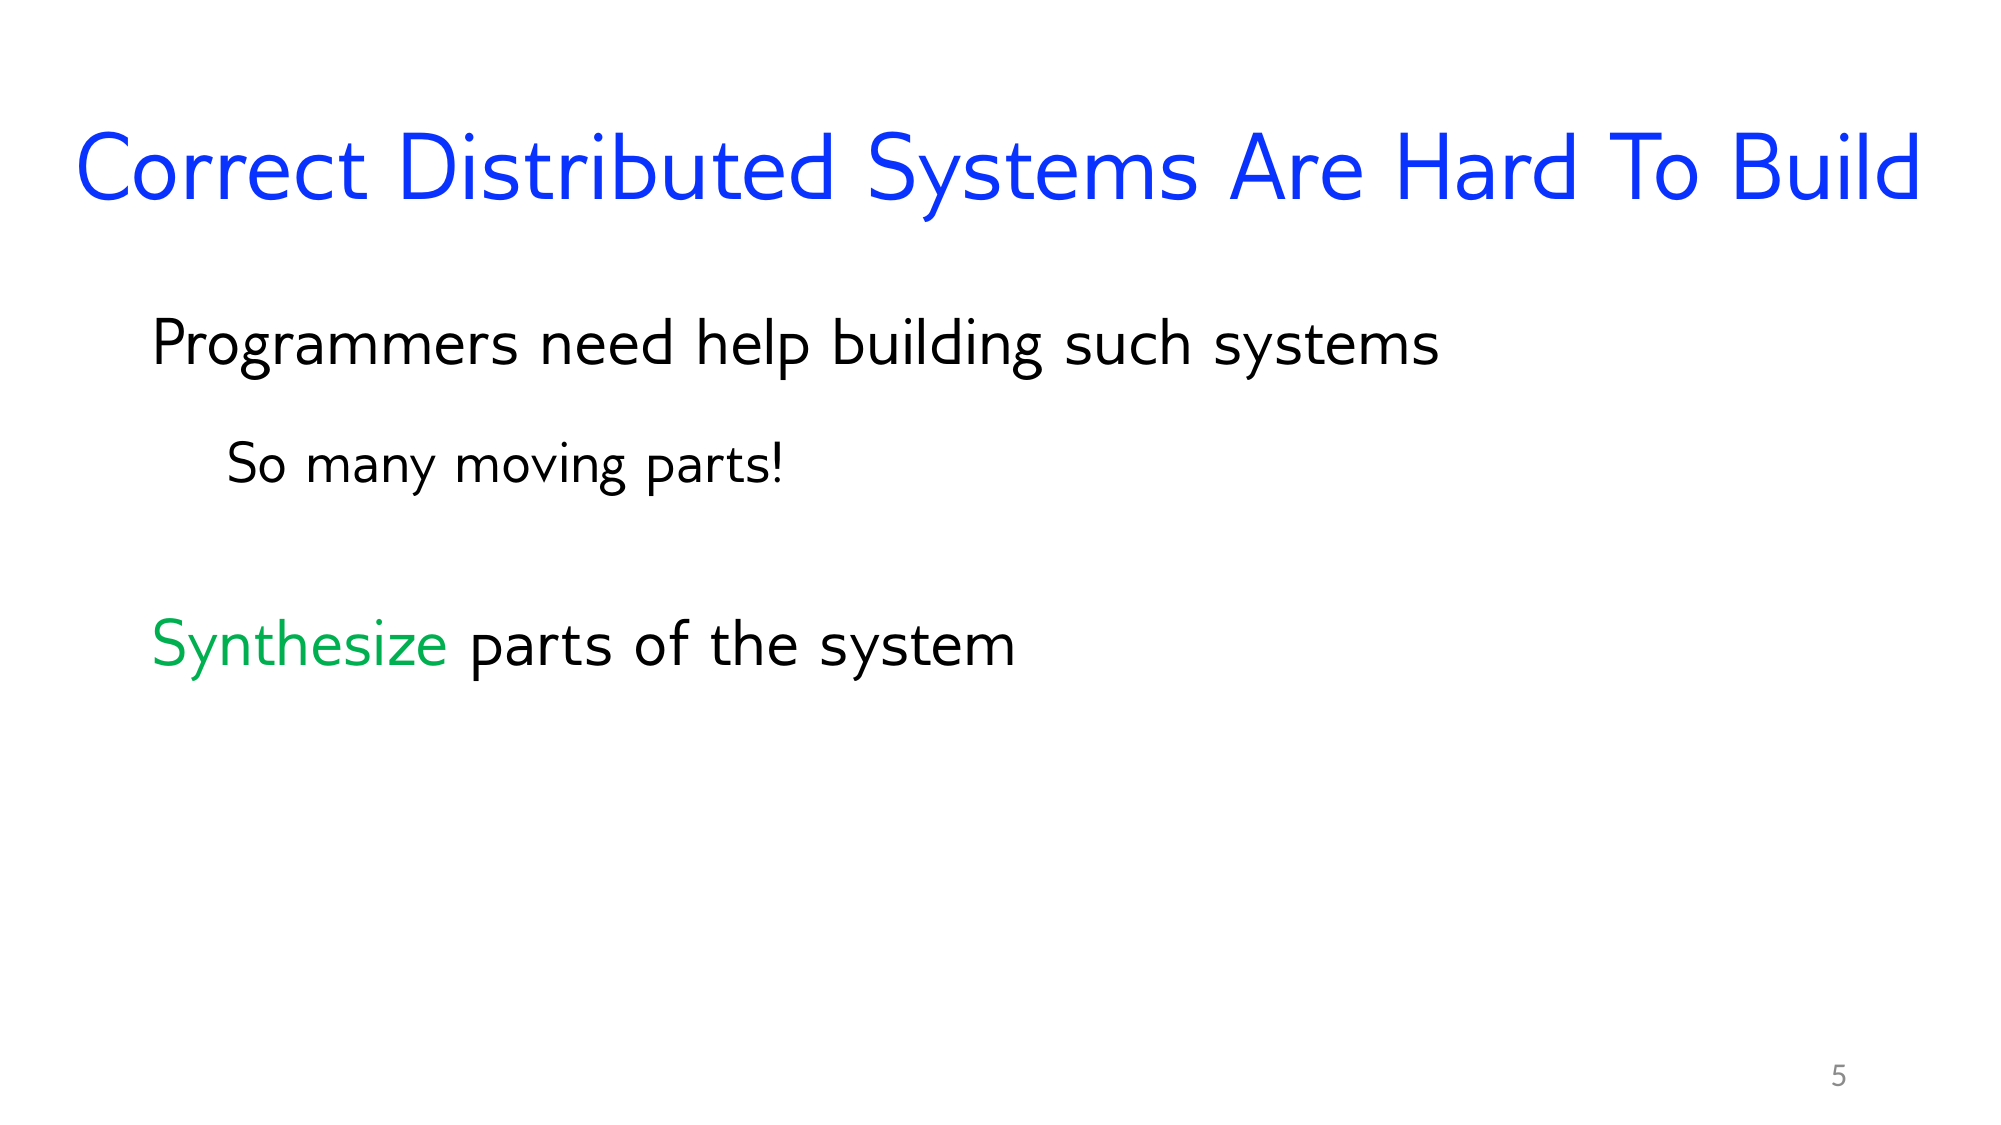

# Correct Distributed Systems Are Hard To Build
Programmers need help building such systems
So many moving parts!

Synthesize parts of the system
5